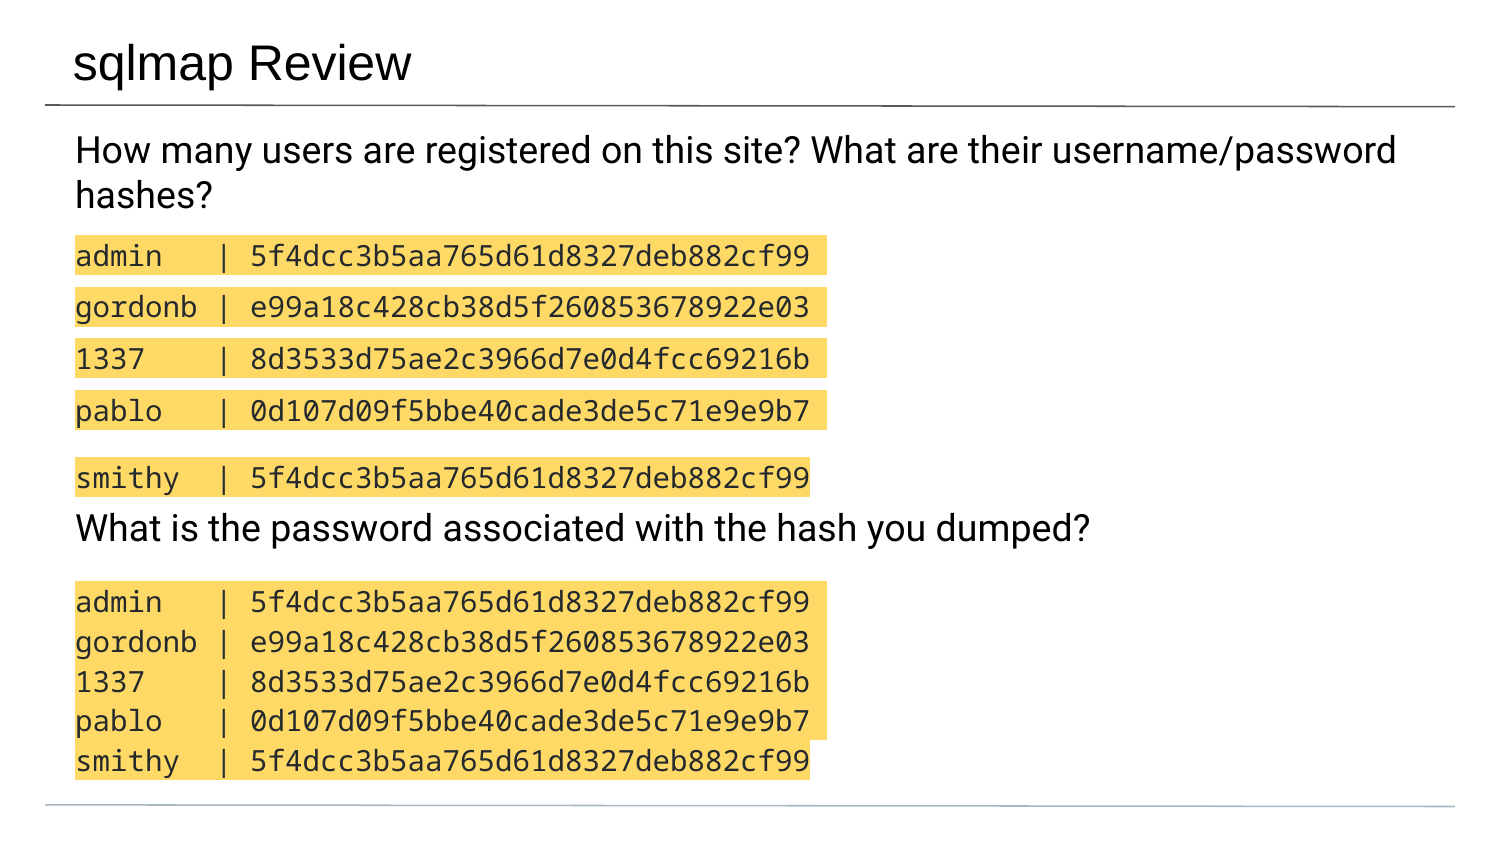

# sqlmap Review
How many users are registered on this site? What are their username/password hashes?
admin   | 5f4dcc3b5aa765d61d8327deb882cf99
gordonb | e99a18c428cb38d5f260853678922e03
1337    | 8d3533d75ae2c3966d7e0d4fcc69216b
pablo   | 0d107d09f5bbe40cade3de5c71e9e9b7
smithy  | 5f4dcc3b5aa765d61d8327deb882cf99

What is the password associated with the hash you dumped?

admin   | 5f4dcc3b5aa765d61d8327deb882cf99
gordonb | e99a18c428cb38d5f260853678922e03
1337    | 8d3533d75ae2c3966d7e0d4fcc69216b
pablo   | 0d107d09f5bbe40cade3de5c71e9e9b7
smithy  | 5f4dcc3b5aa765d61d8327deb882cf99